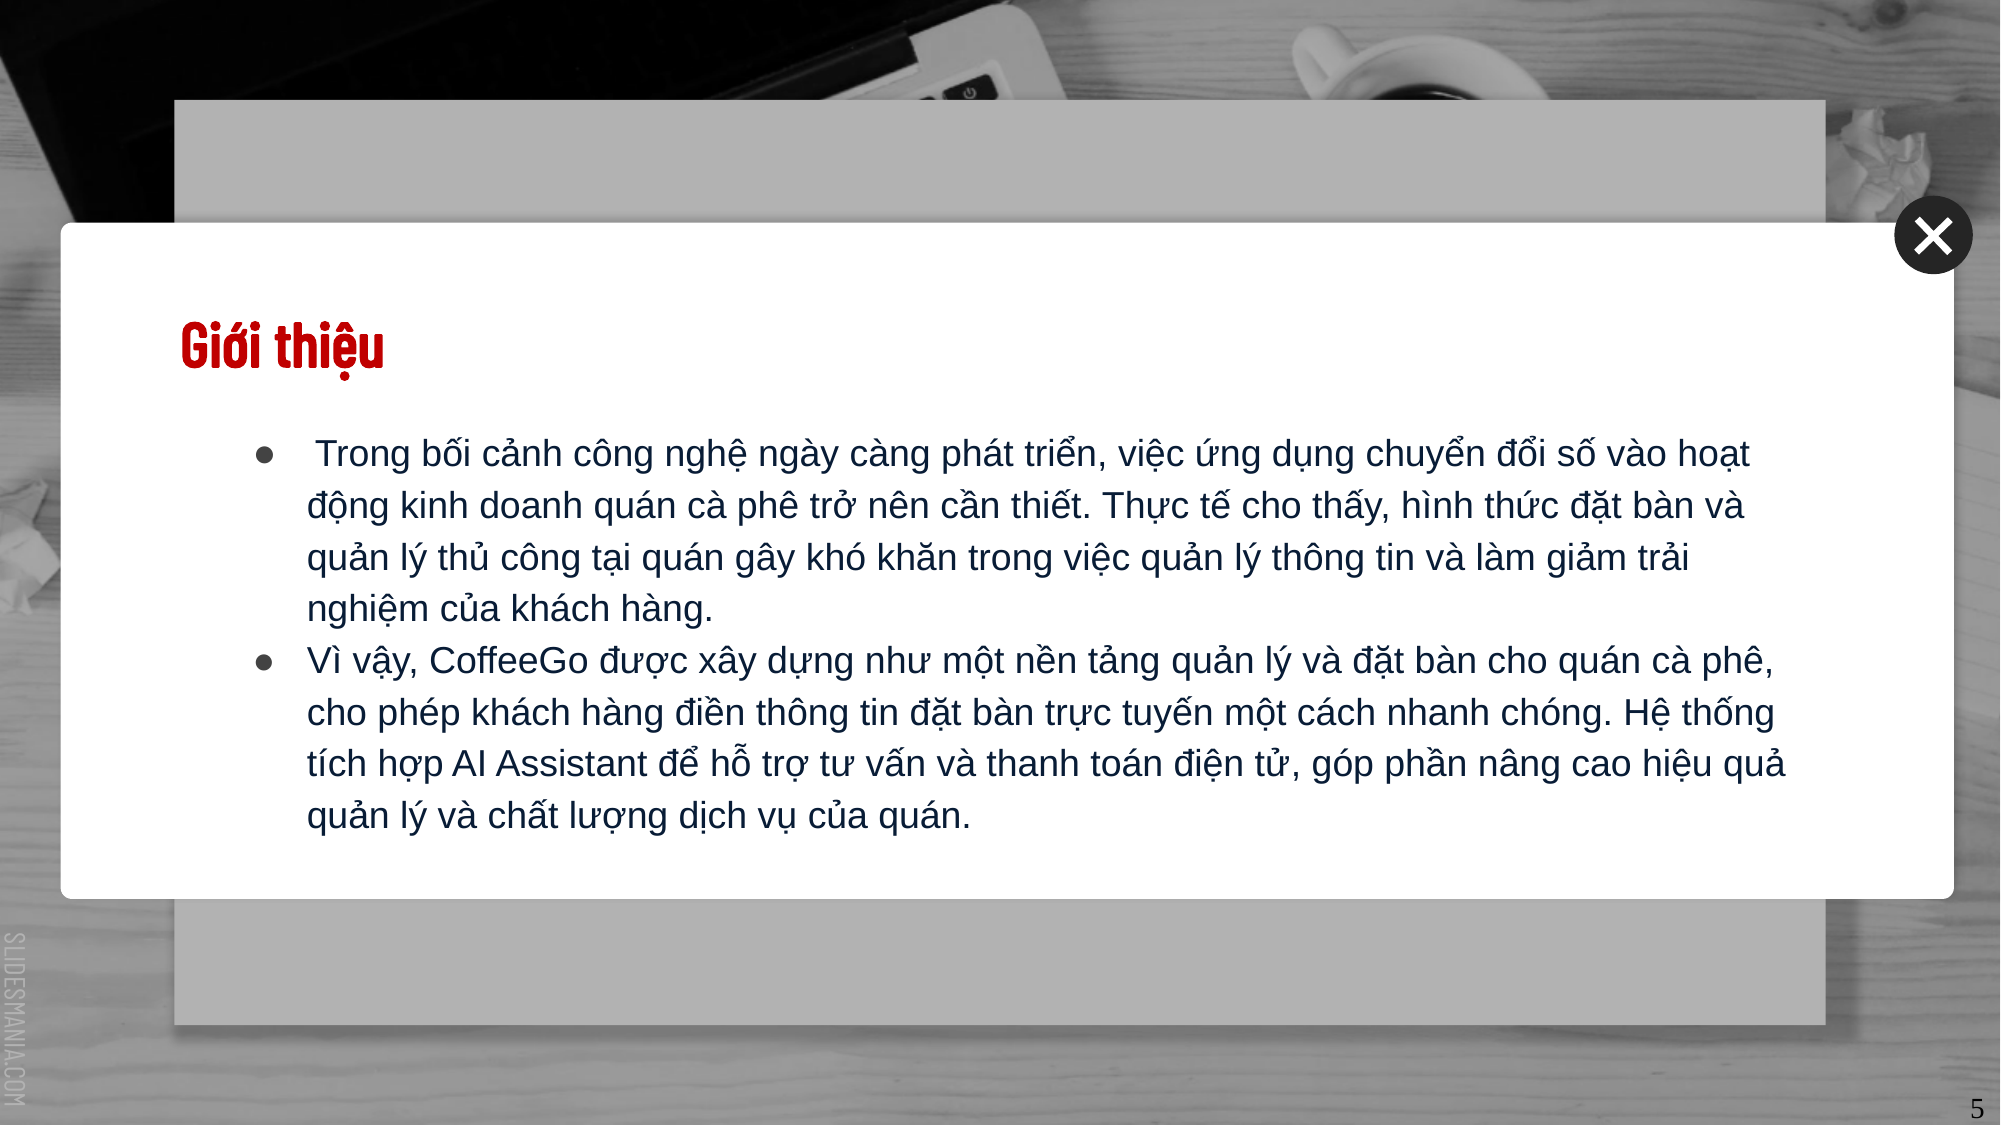

# Giới thiệu
 Trong bối cảnh công nghệ ngày càng phát triển, việc ứng dụng chuyển đổi số vào hoạt động kinh doanh quán cà phê trở nên cần thiết. Thực tế cho thấy, hình thức đặt bàn và quản lý thủ công tại quán gây khó khăn trong việc quản lý thông tin và làm giảm trải nghiệm của khách hàng.
Vì vậy, CoffeeGo được xây dựng như một nền tảng quản lý và đặt bàn cho quán cà phê, cho phép khách hàng điền thông tin đặt bàn trực tuyến một cách nhanh chóng. Hệ thống tích hợp AI Assistant để hỗ trợ tư vấn và thanh toán điện tử, góp phần nâng cao hiệu quả quản lý và chất lượng dịch vụ của quán.
5